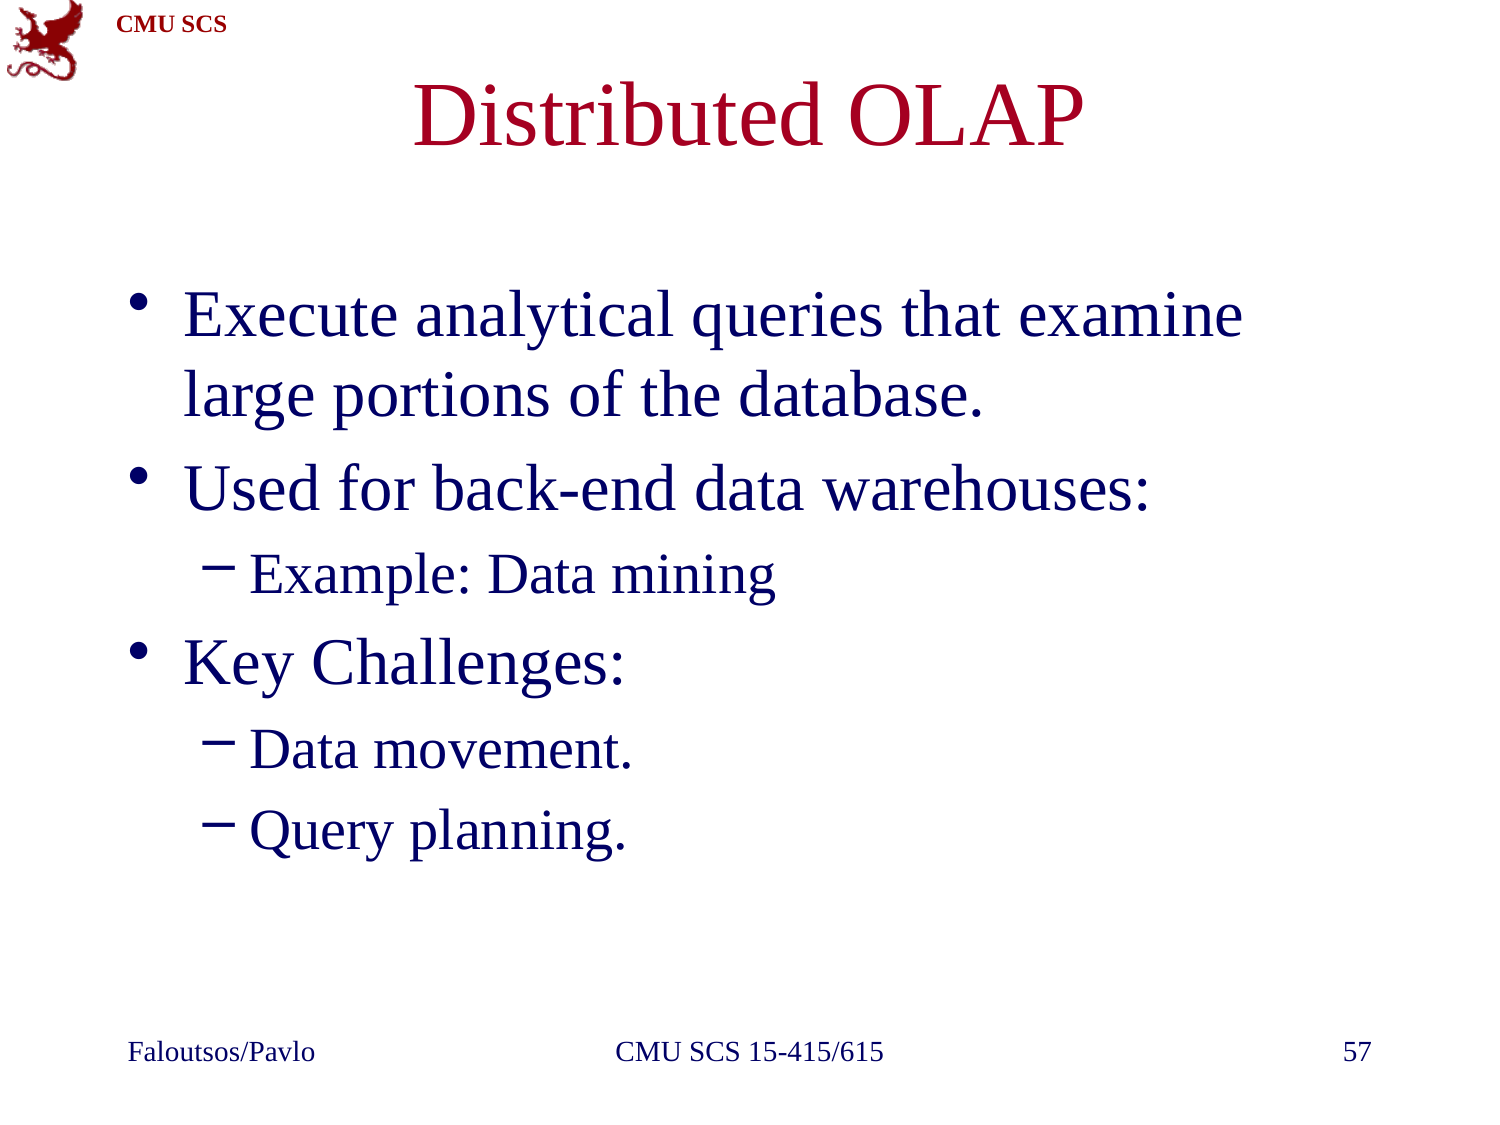

# Distributed OLAP
Execute analytical queries that examine large portions of the database.
Used for back-end data warehouses:
Example: Data mining
Key Challenges:
Data movement.
Query planning.
Faloutsos/Pavlo
CMU SCS 15-415/615
57